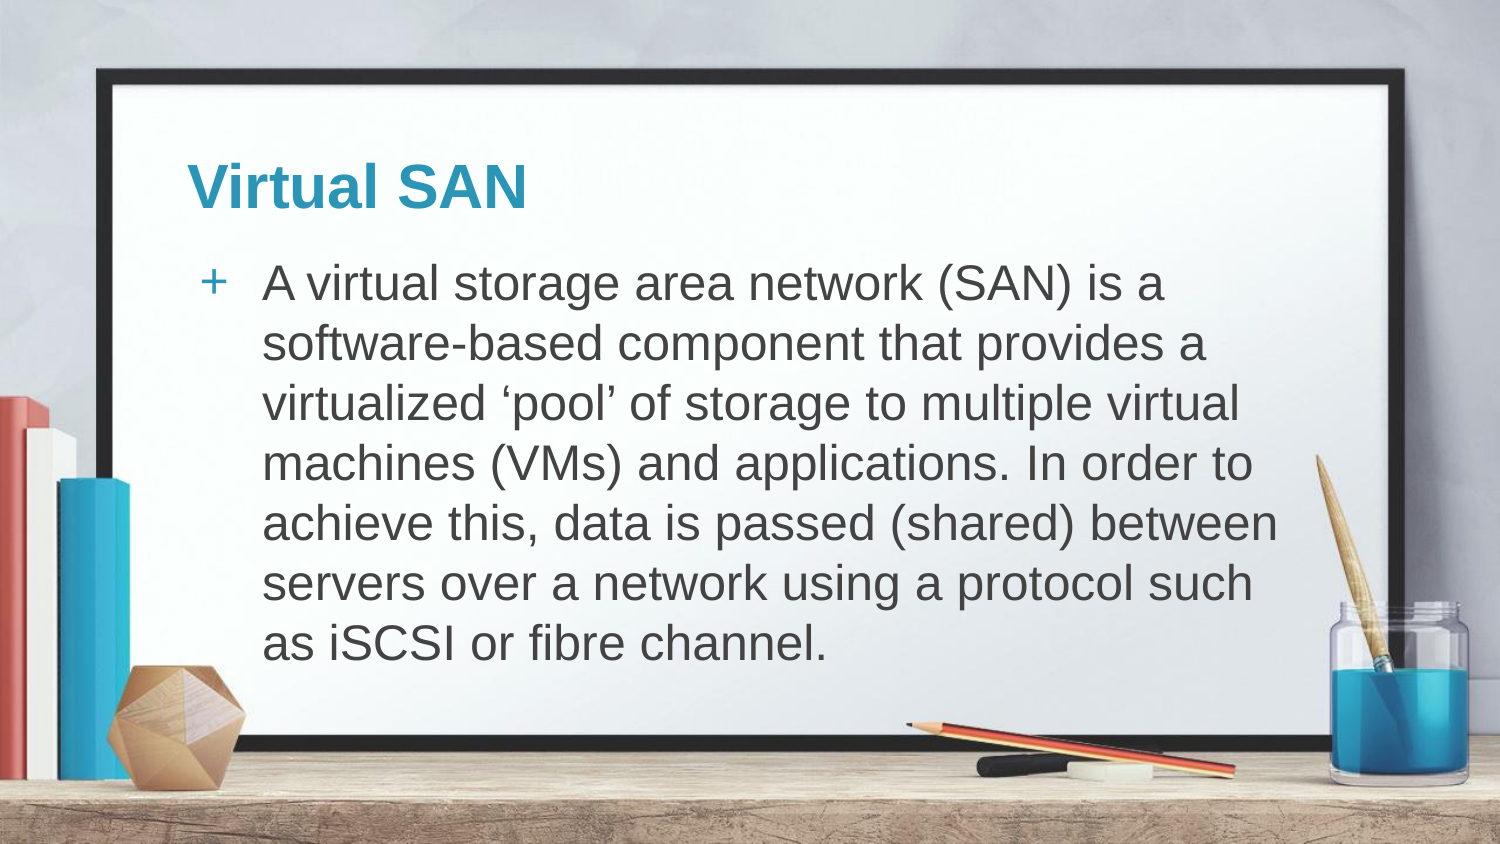

# Virtual SAN
A virtual storage area network (SAN) is a software-based component that provides a virtualized ‘pool’ of storage to multiple virtual machines (VMs) and applications. In order to achieve this, data is passed (shared) between servers over a network using a protocol such as iSCSI or fibre channel.